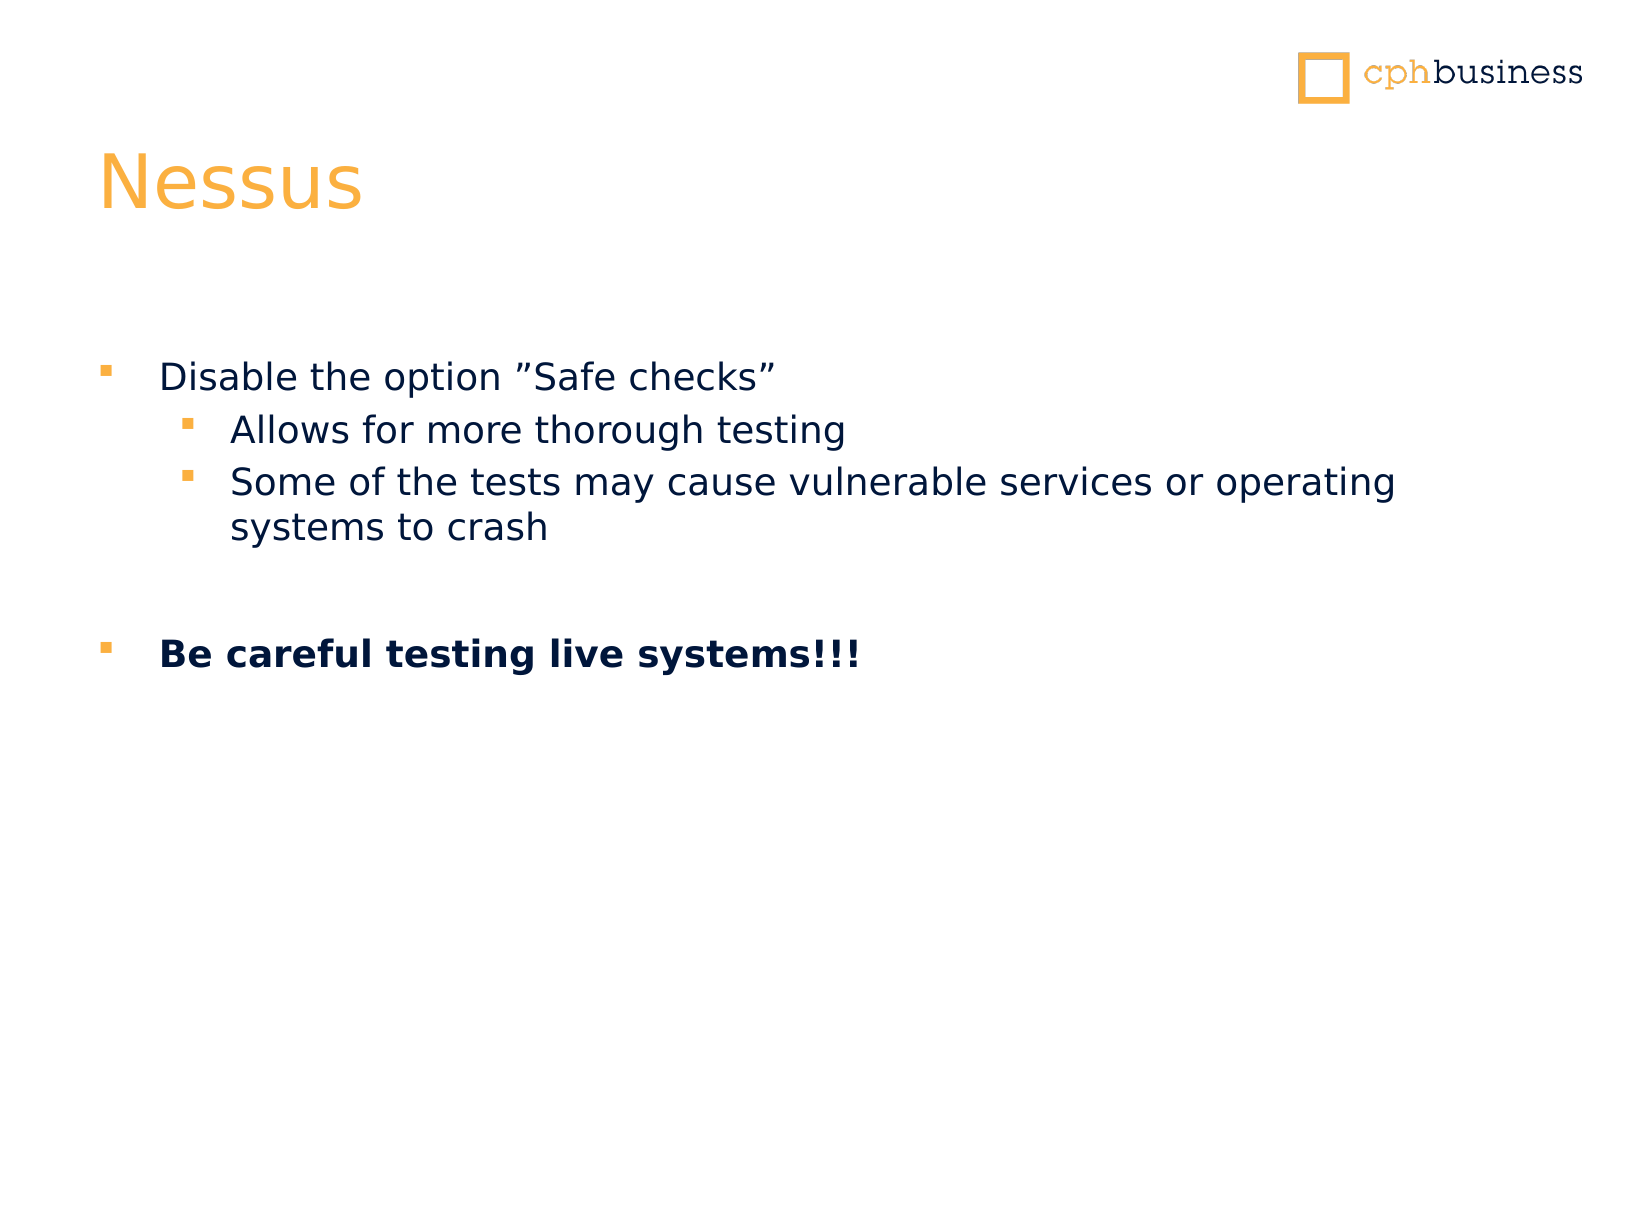

# Nessus
Disable the option ”Safe checks”
Allows for more thorough testing
Some of the tests may cause vulnerable services or operating systems to crash

Be careful testing live systems!!!